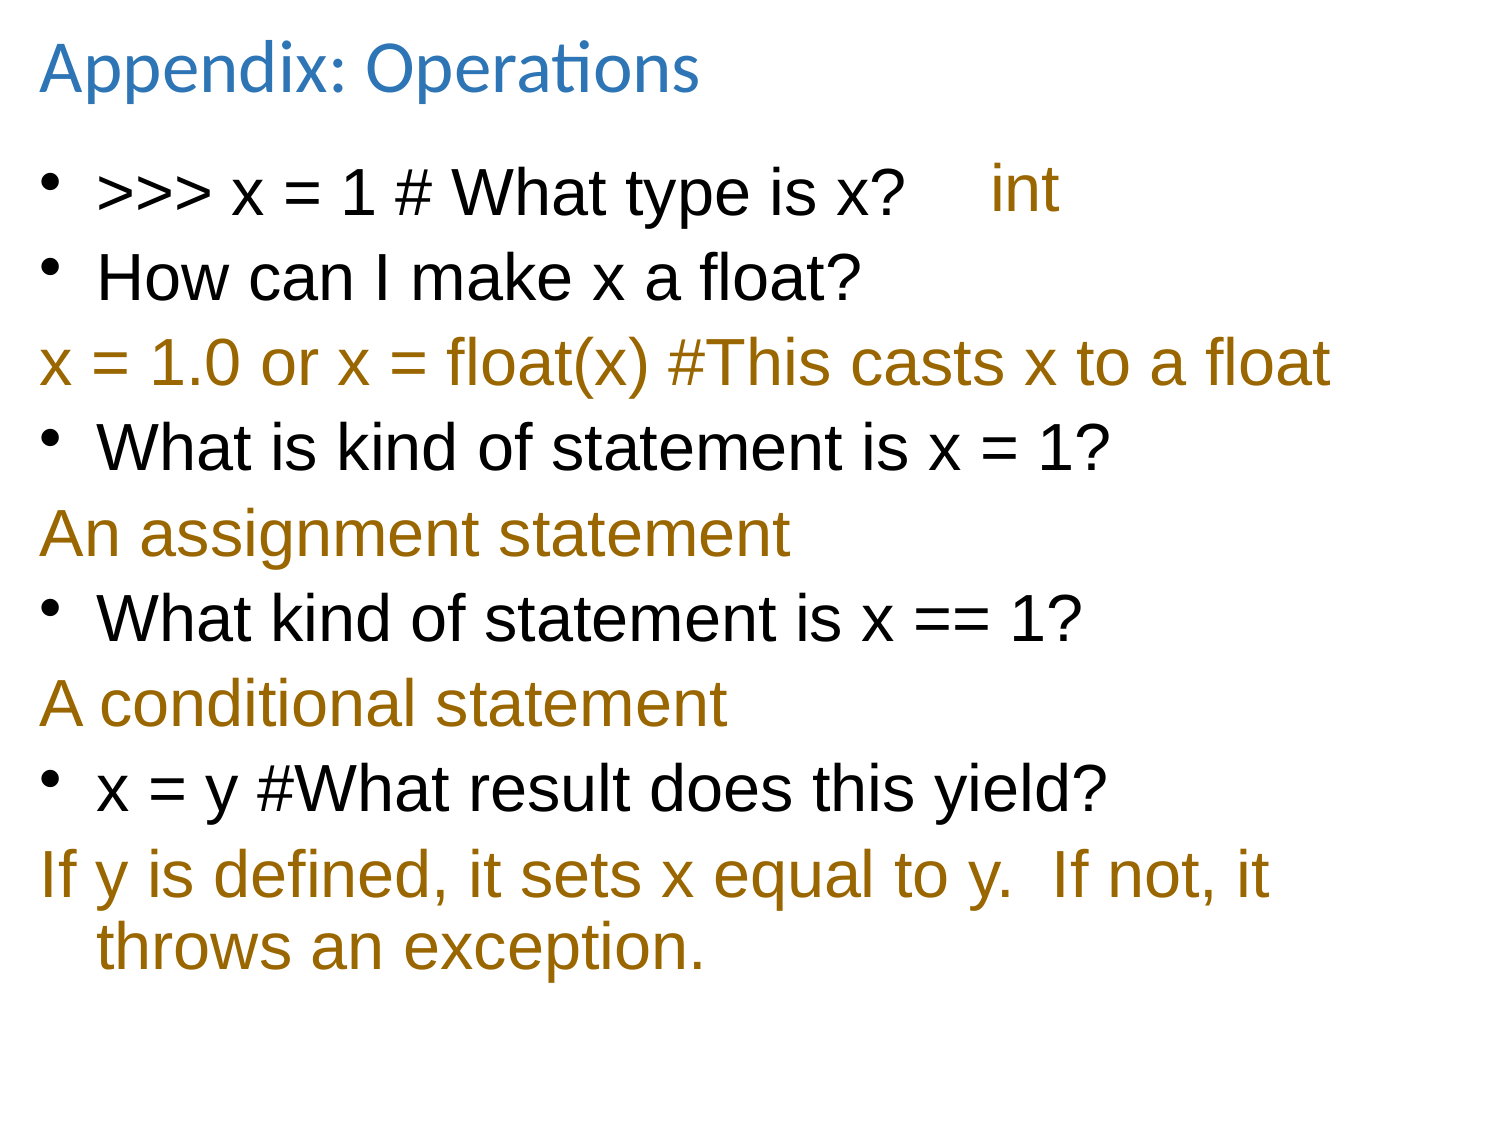

# Appendix: Operations
int
>>> x = 1 # What type is x?
How can I make x a float?
x = 1.0 or x = float(x) #This casts x to a float
What is kind of statement is x = 1?
An assignment statement
What kind of statement is x == 1?
A conditional statement
x = y #What result does this yield?
If y is defined, it sets x equal to y.  If not, it throws an exception.